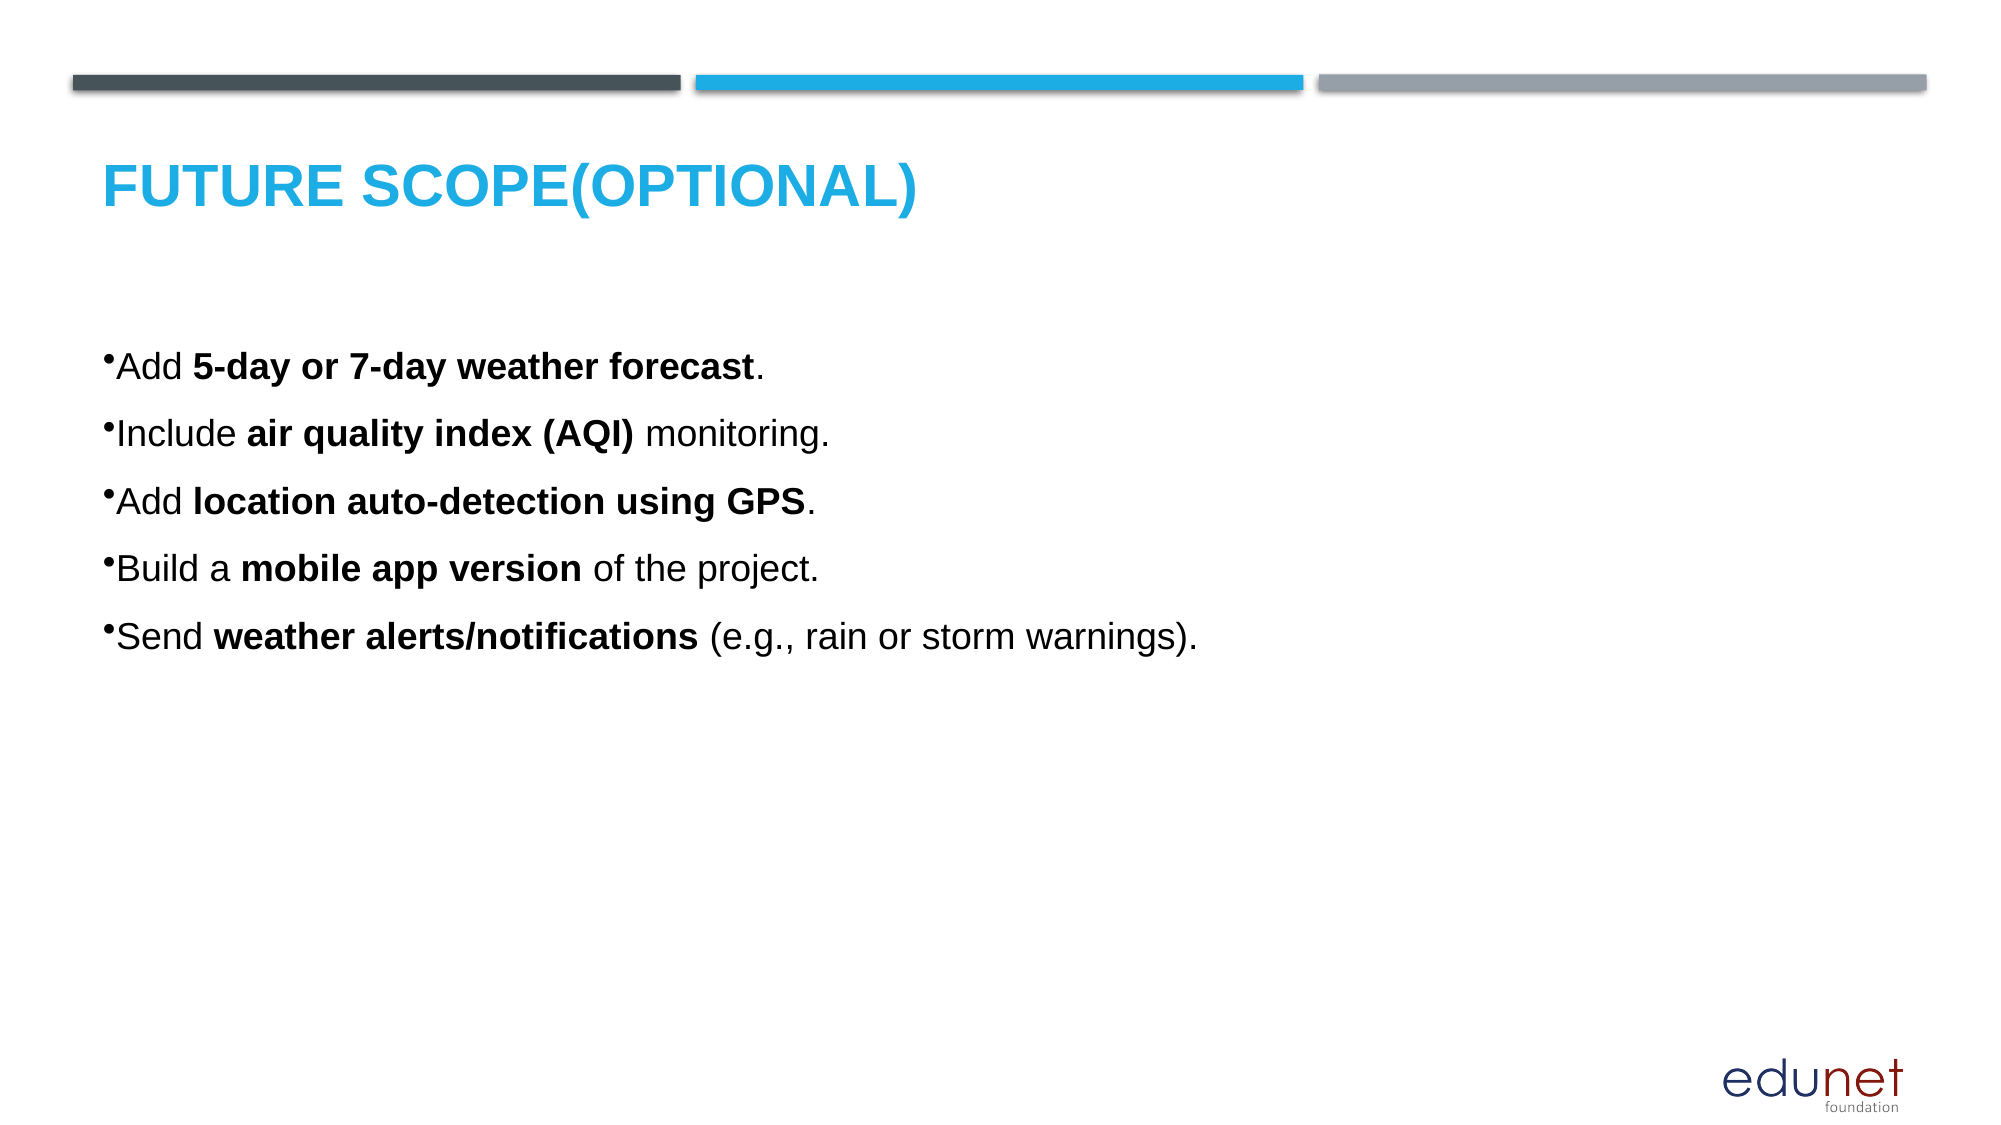

Future scope(Optional)
Add 5-day or 7-day weather forecast.
Include air quality index (AQI) monitoring.
Add location auto-detection using GPS.
Build a mobile app version of the project.
Send weather alerts/notifications (e.g., rain or storm warnings).